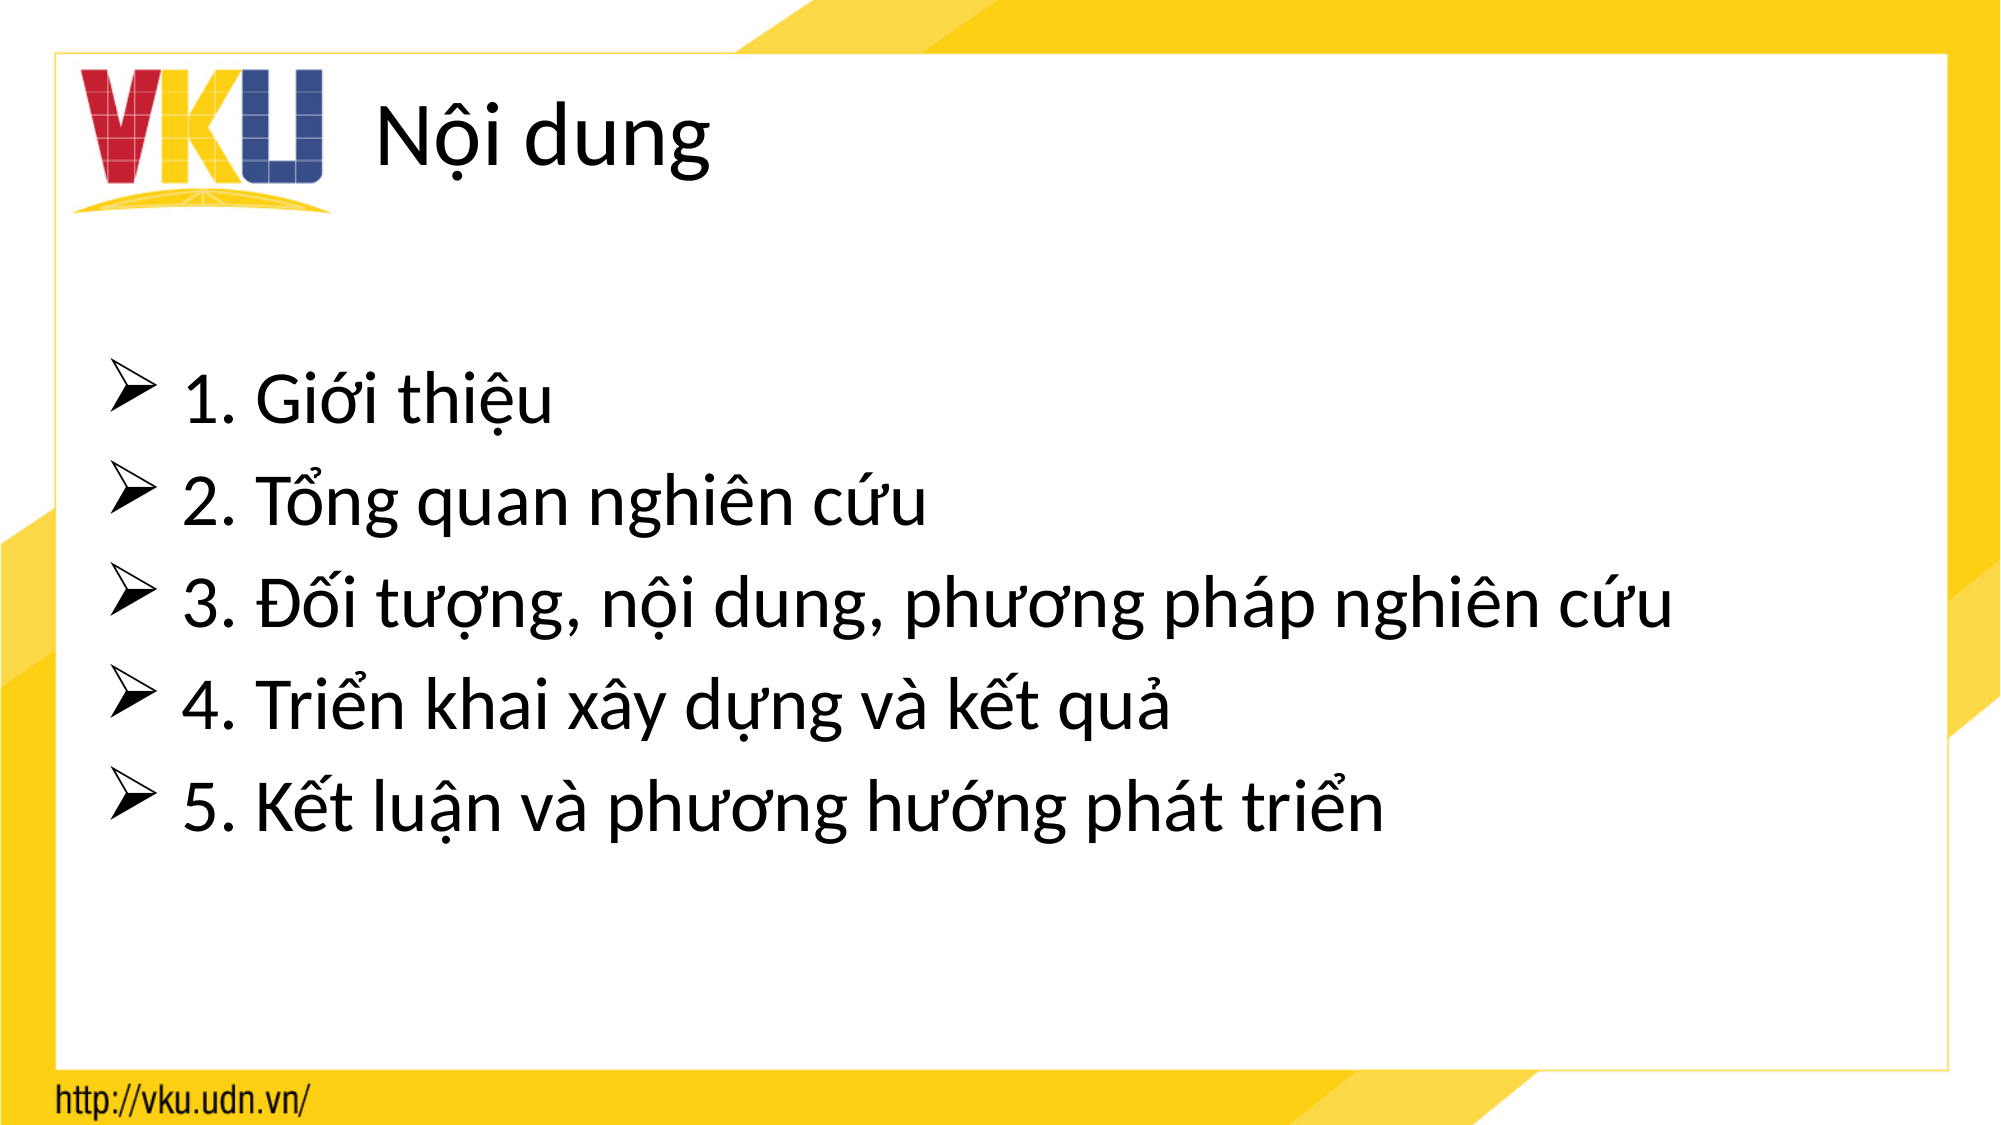

# Nội dung
 1. Giới thiệu
 2. Tổng quan nghiên cứu
 3. Đối tượng, nội dung, phương pháp nghiên cứu
 4. Triển khai xây dựng và kết quả
 5. Kết luận và phương hướng phát triển